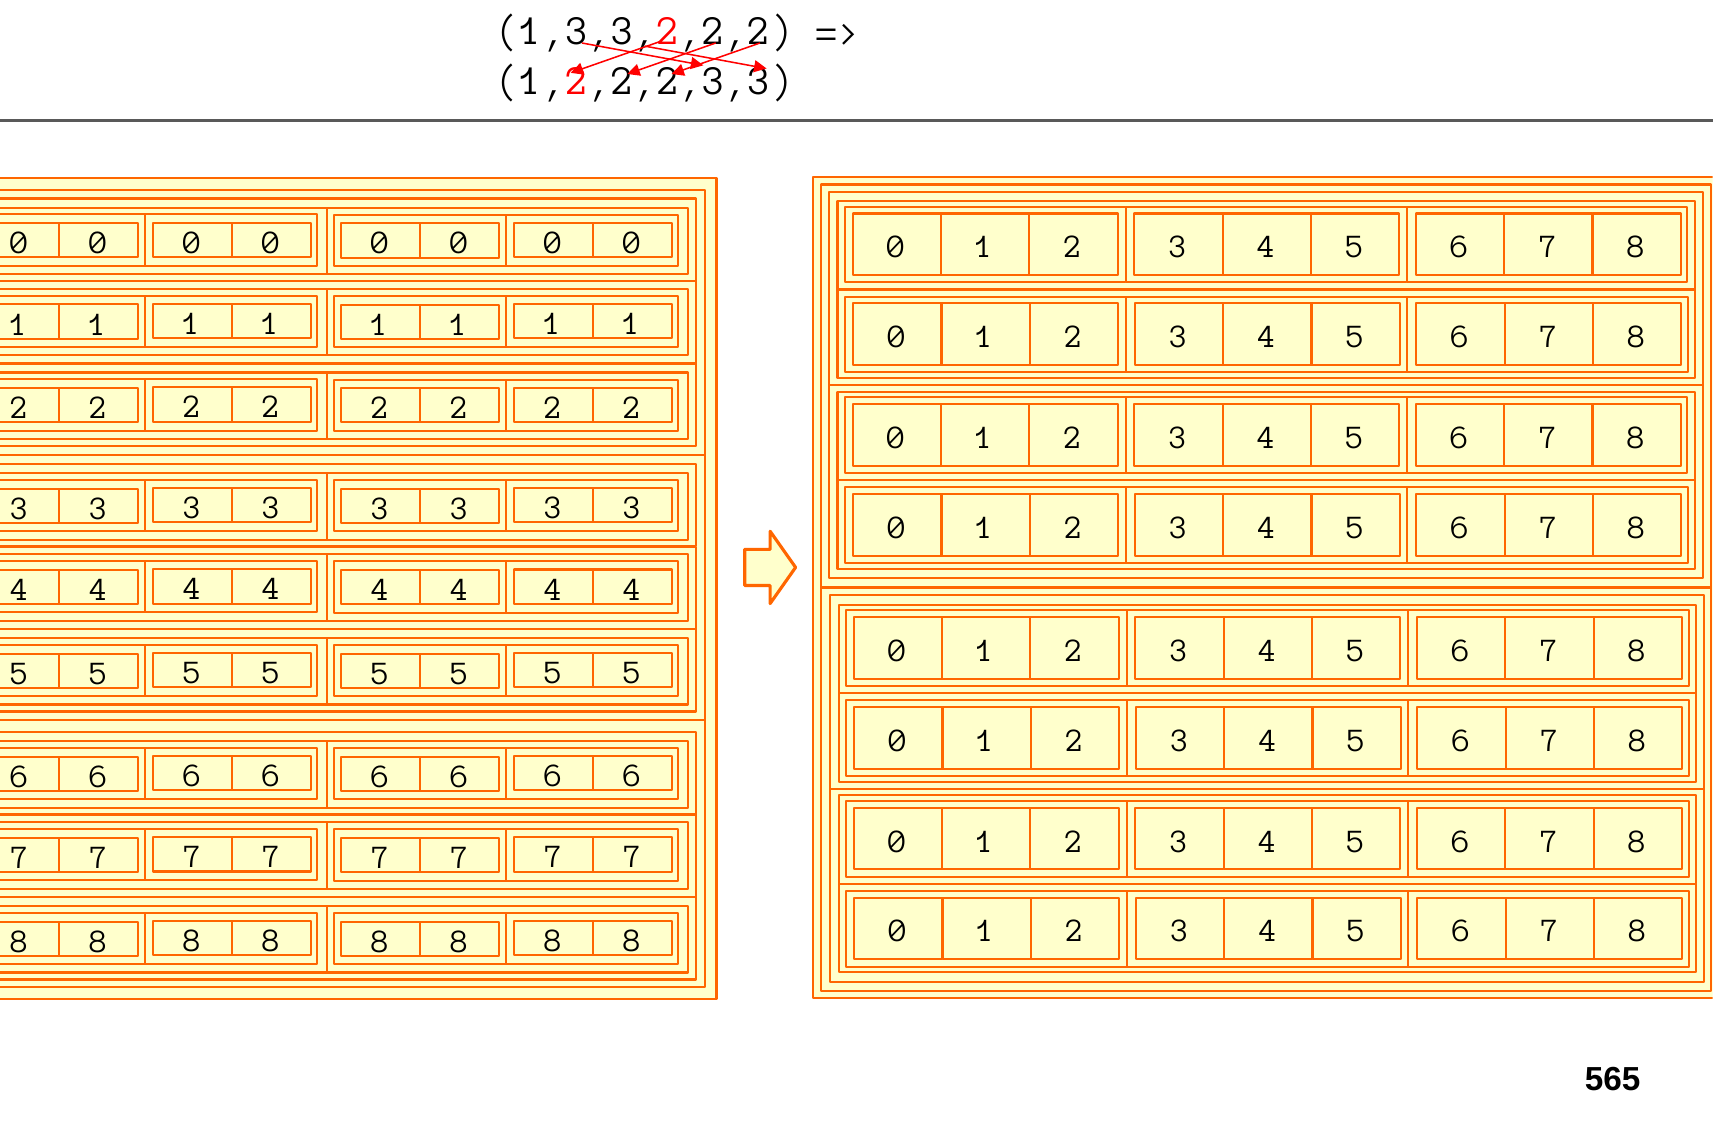

(1,3,3,2,2,2) =>
(1,2,2,2,3,3)

0
1
2
3
4
5
6
7
8

0
1
2
3
4
5
6
7
8

0
1
2
3
4
5
6
7
8

0
1
2
3
4
5
6
7
8

0
1
2
3
4
5
6
7
8

0
1
2
3
4
5
6
7
8

0
1
2
3
4
5
6
7
8

0
1
2
3
4
5
6
7
8

0
0
0
0
0
0
0
0

1
1
1
1
1
1
1
1

2
2
2
2
2
2
2
2

3
3
3
3
3
3
3
3

4
4
4
4
4
4
4
4

5
5
5
5
5
5
5
5

6
6
6
6
6
6
6
6

7
7
7
7
7
7
7
7

8
8
8
8
8
8
8
8